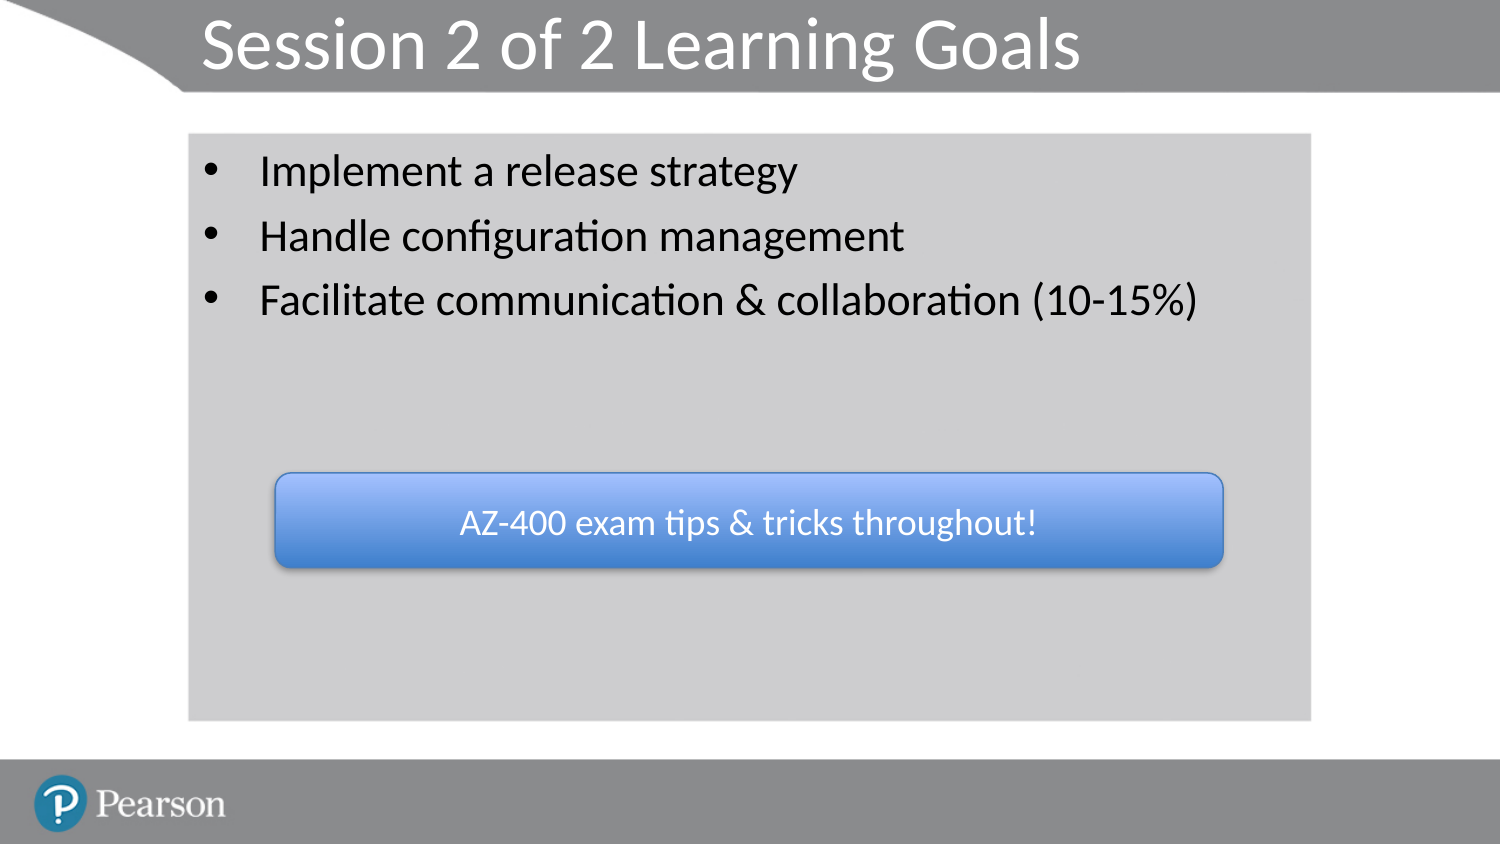

# Session 2 of 2 Learning Goals
Implement a release strategy
Handle configuration management
Facilitate communication & collaboration (10-15%)

AZ-400 exam tips & tricks throughout!